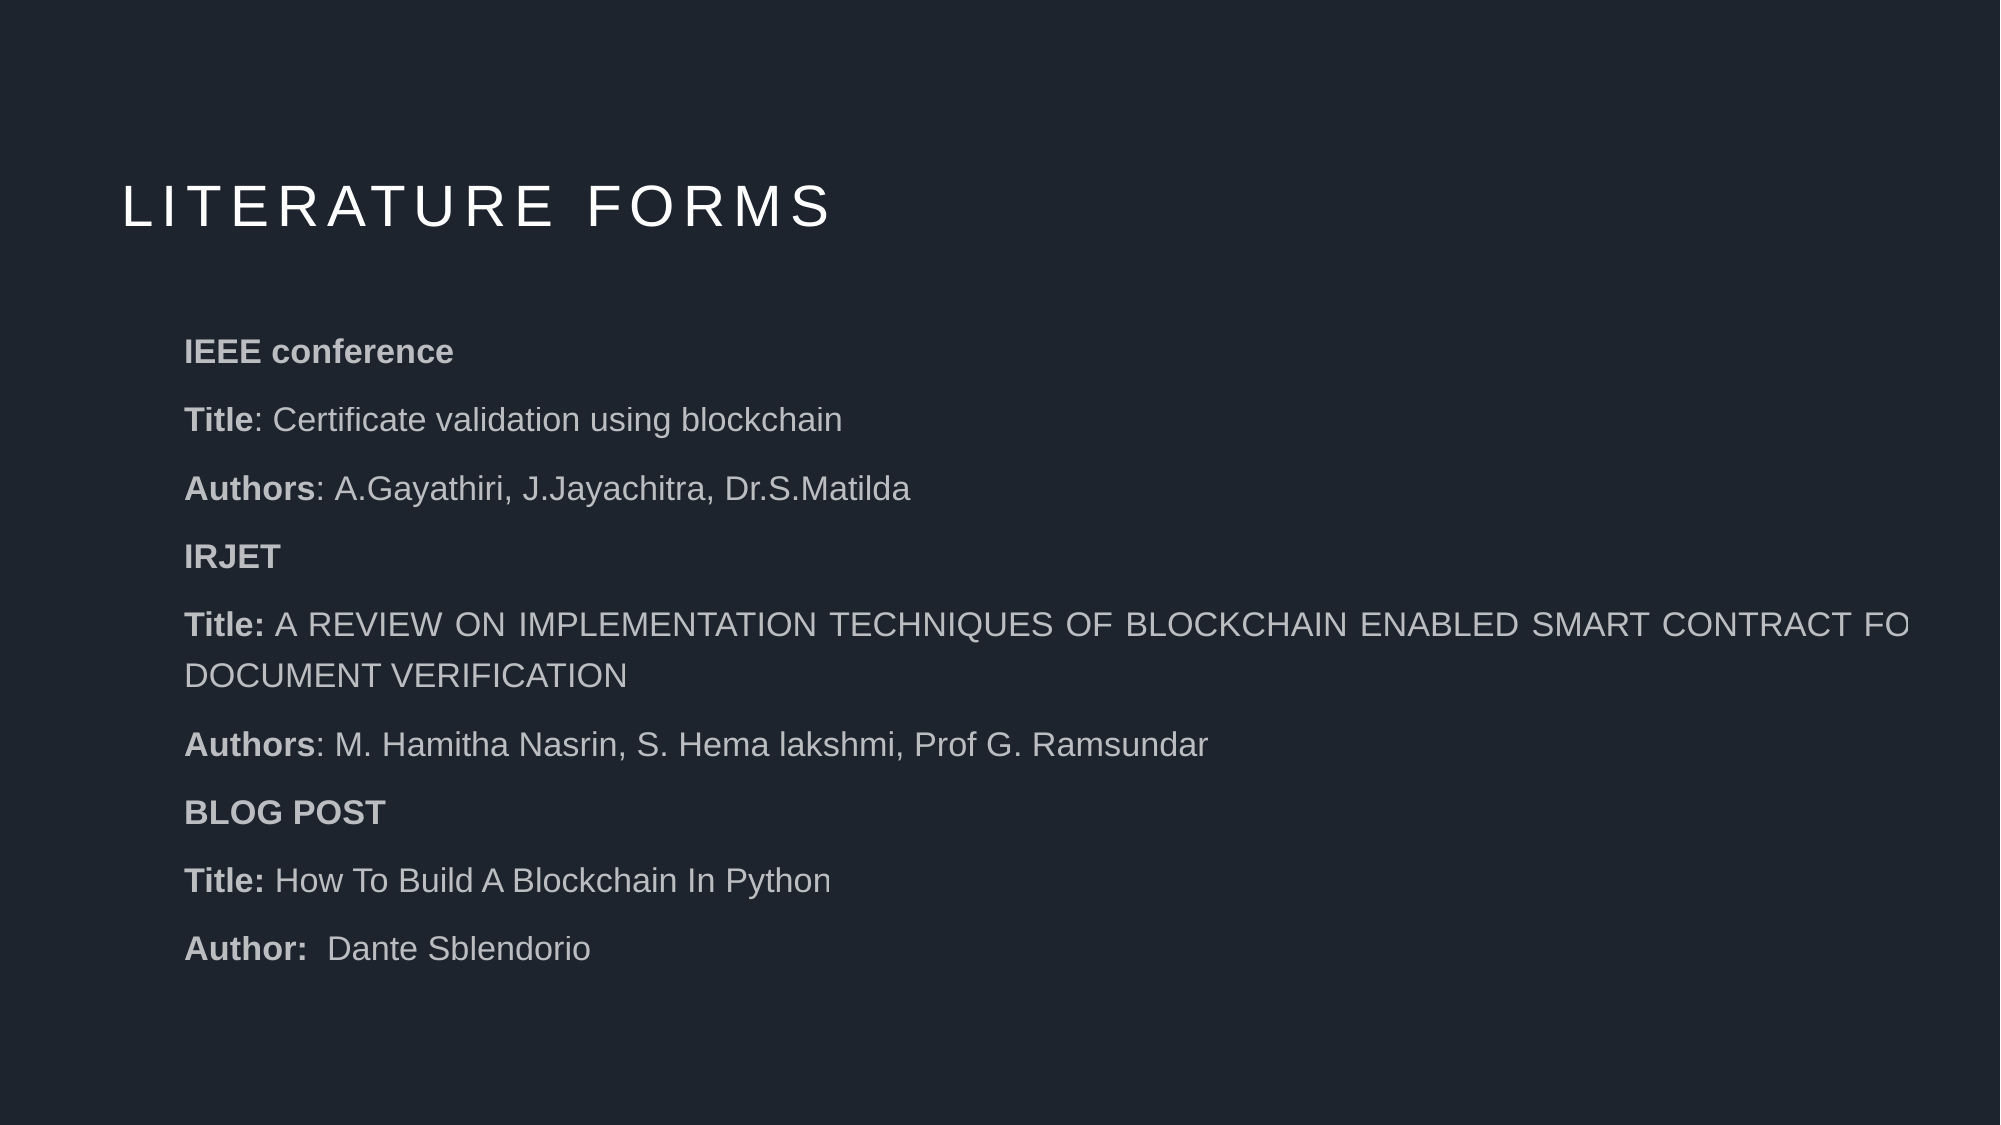

# Literature forms
IEEE conference
Title: Certificate validation using blockchain
Authors: A.Gayathiri, J.Jayachitra, Dr.S.Matilda
IRJET
Title: A REVIEW ON IMPLEMENTATION TECHNIQUES OF BLOCKCHAIN ENABLED SMART CONTRACT FOR DOCUMENT VERIFICATION
Authors: M. Hamitha Nasrin, S. Hema lakshmi, Prof G. Ramsundar
BLOG POST
Title: How To Build A Blockchain In Python
Author:  Dante Sblendorio